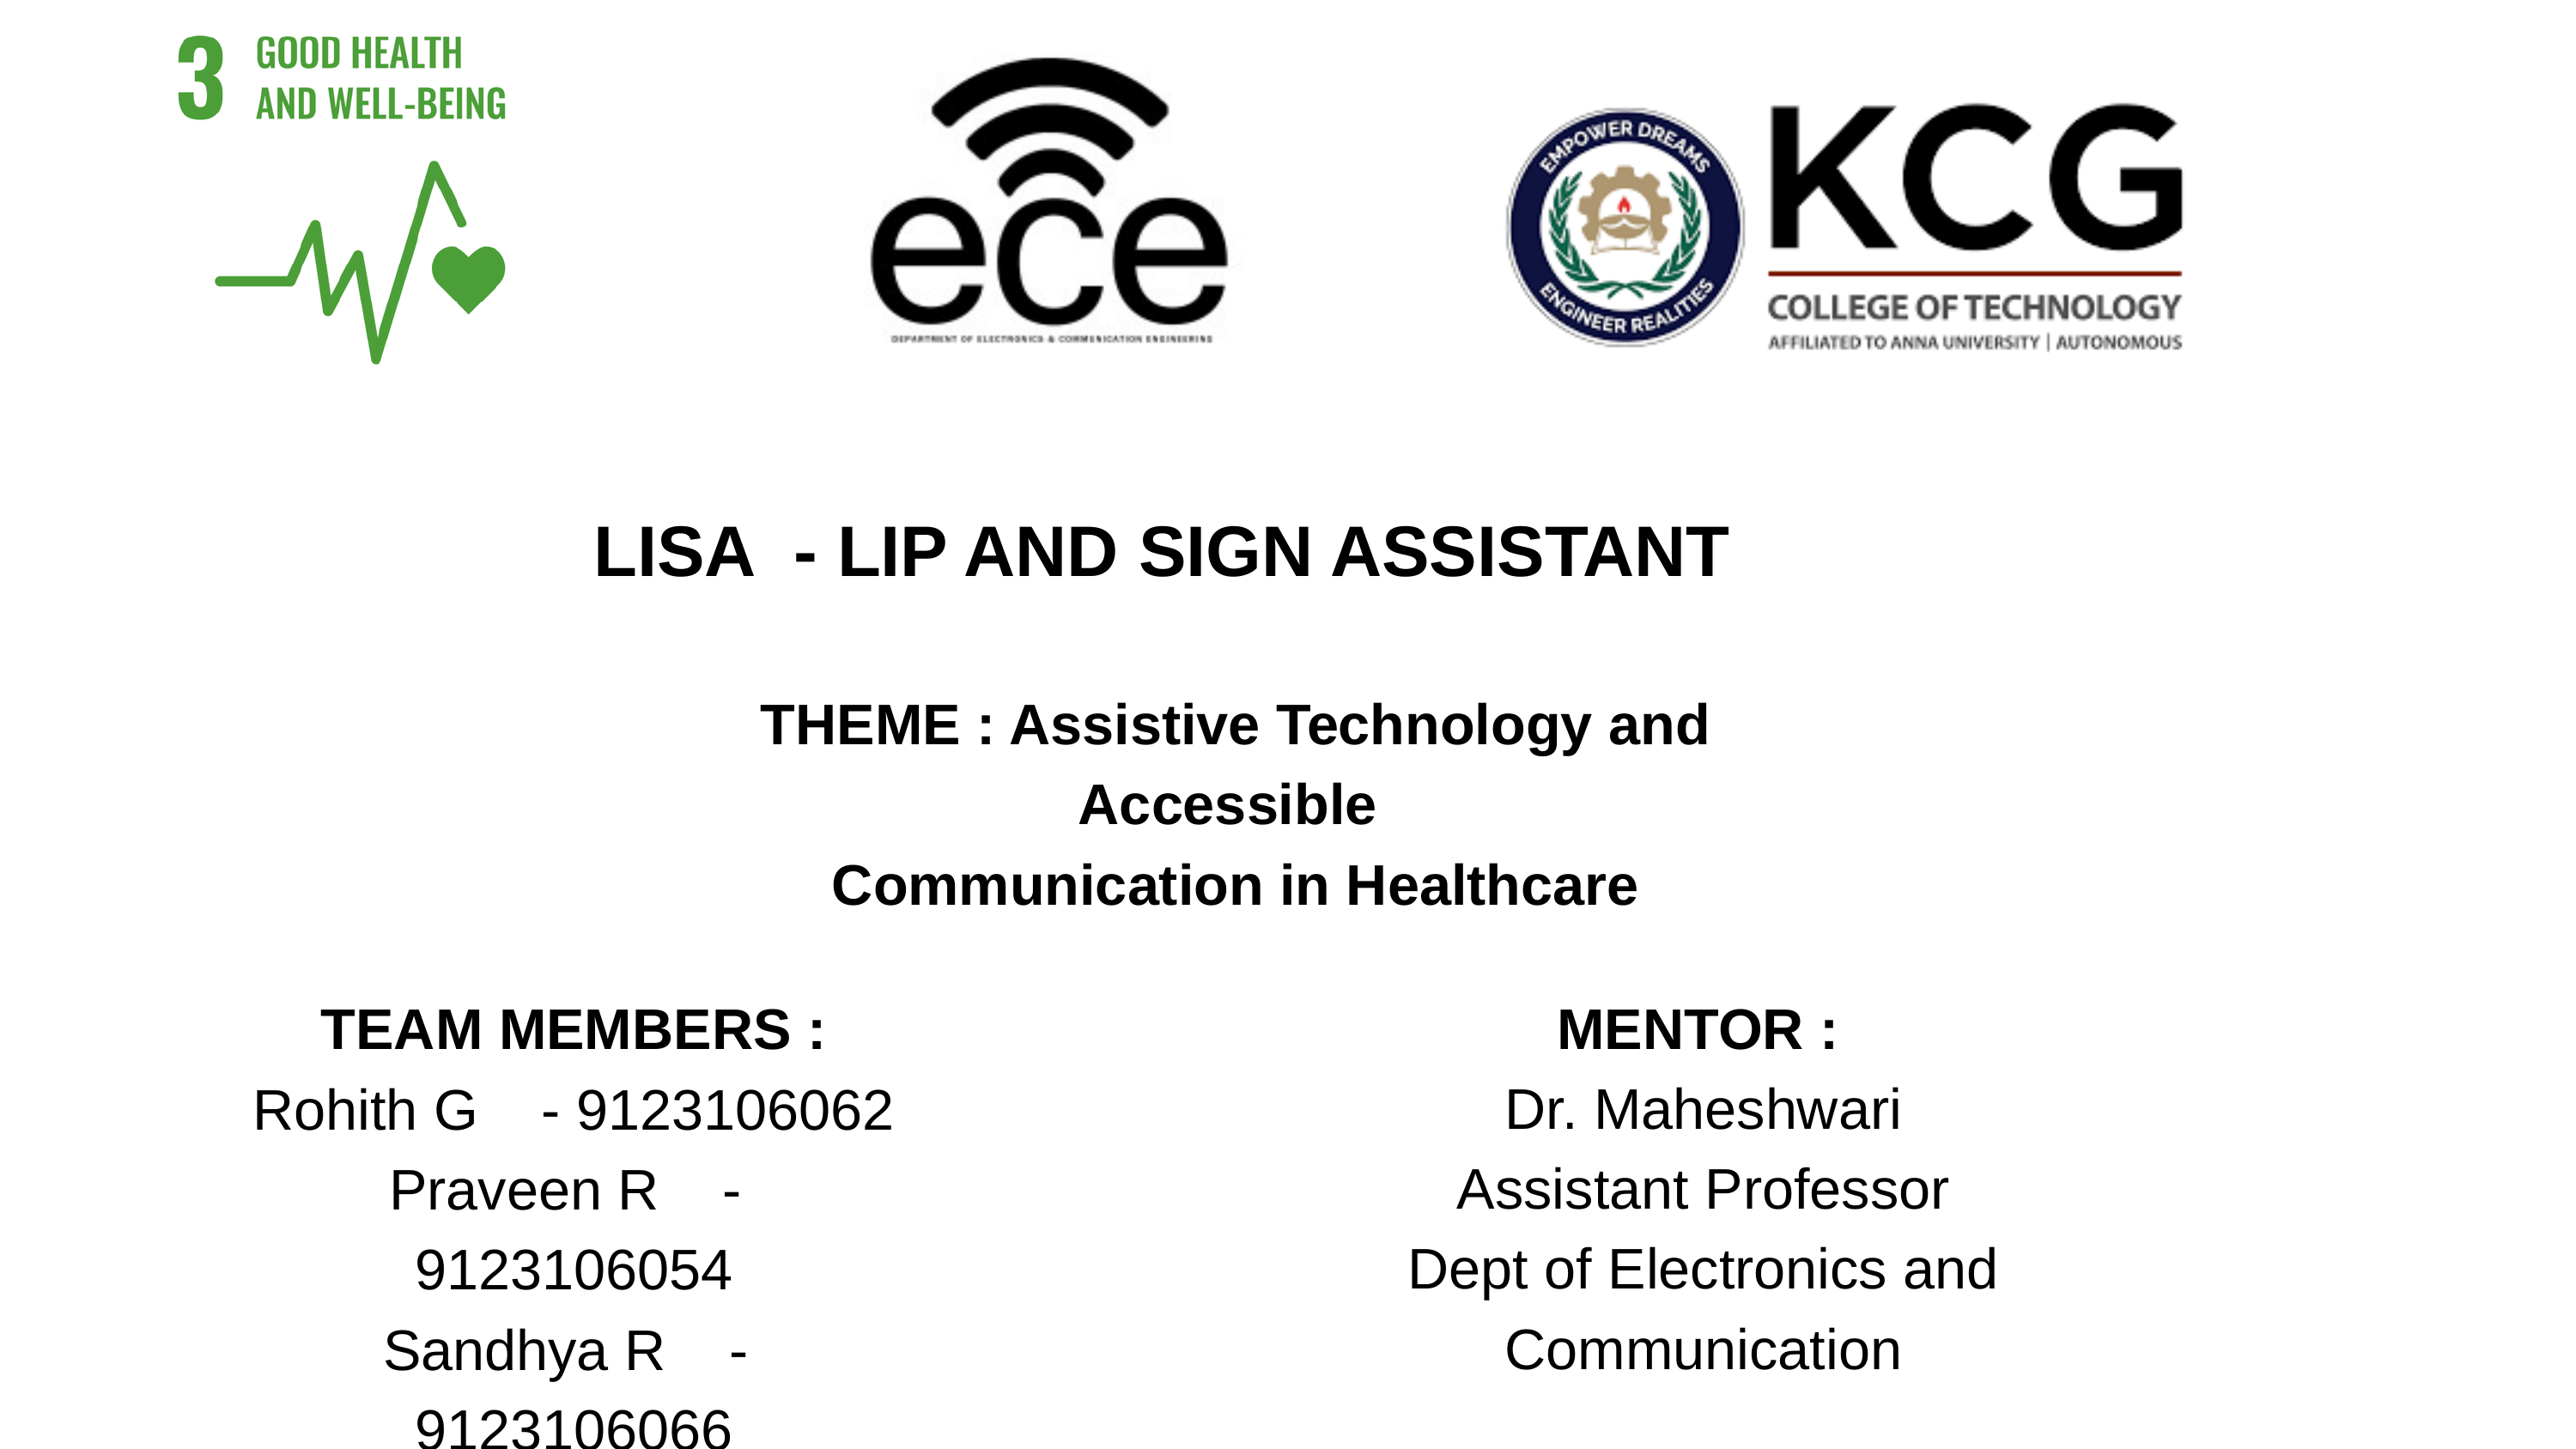

LISA  - LIP AND SIGN ASSISTANT
THEME : Assistive Technology and Accessible
Communication in Healthcare
TEAM MEMBERS :
Rohith G    - 9123106062
Praveen R    -  9123106054
Sandhya R    -  9123106066
MENTOR :

Dr. Maheshwari
Assistant Professor
Dept of Electronics and Communication